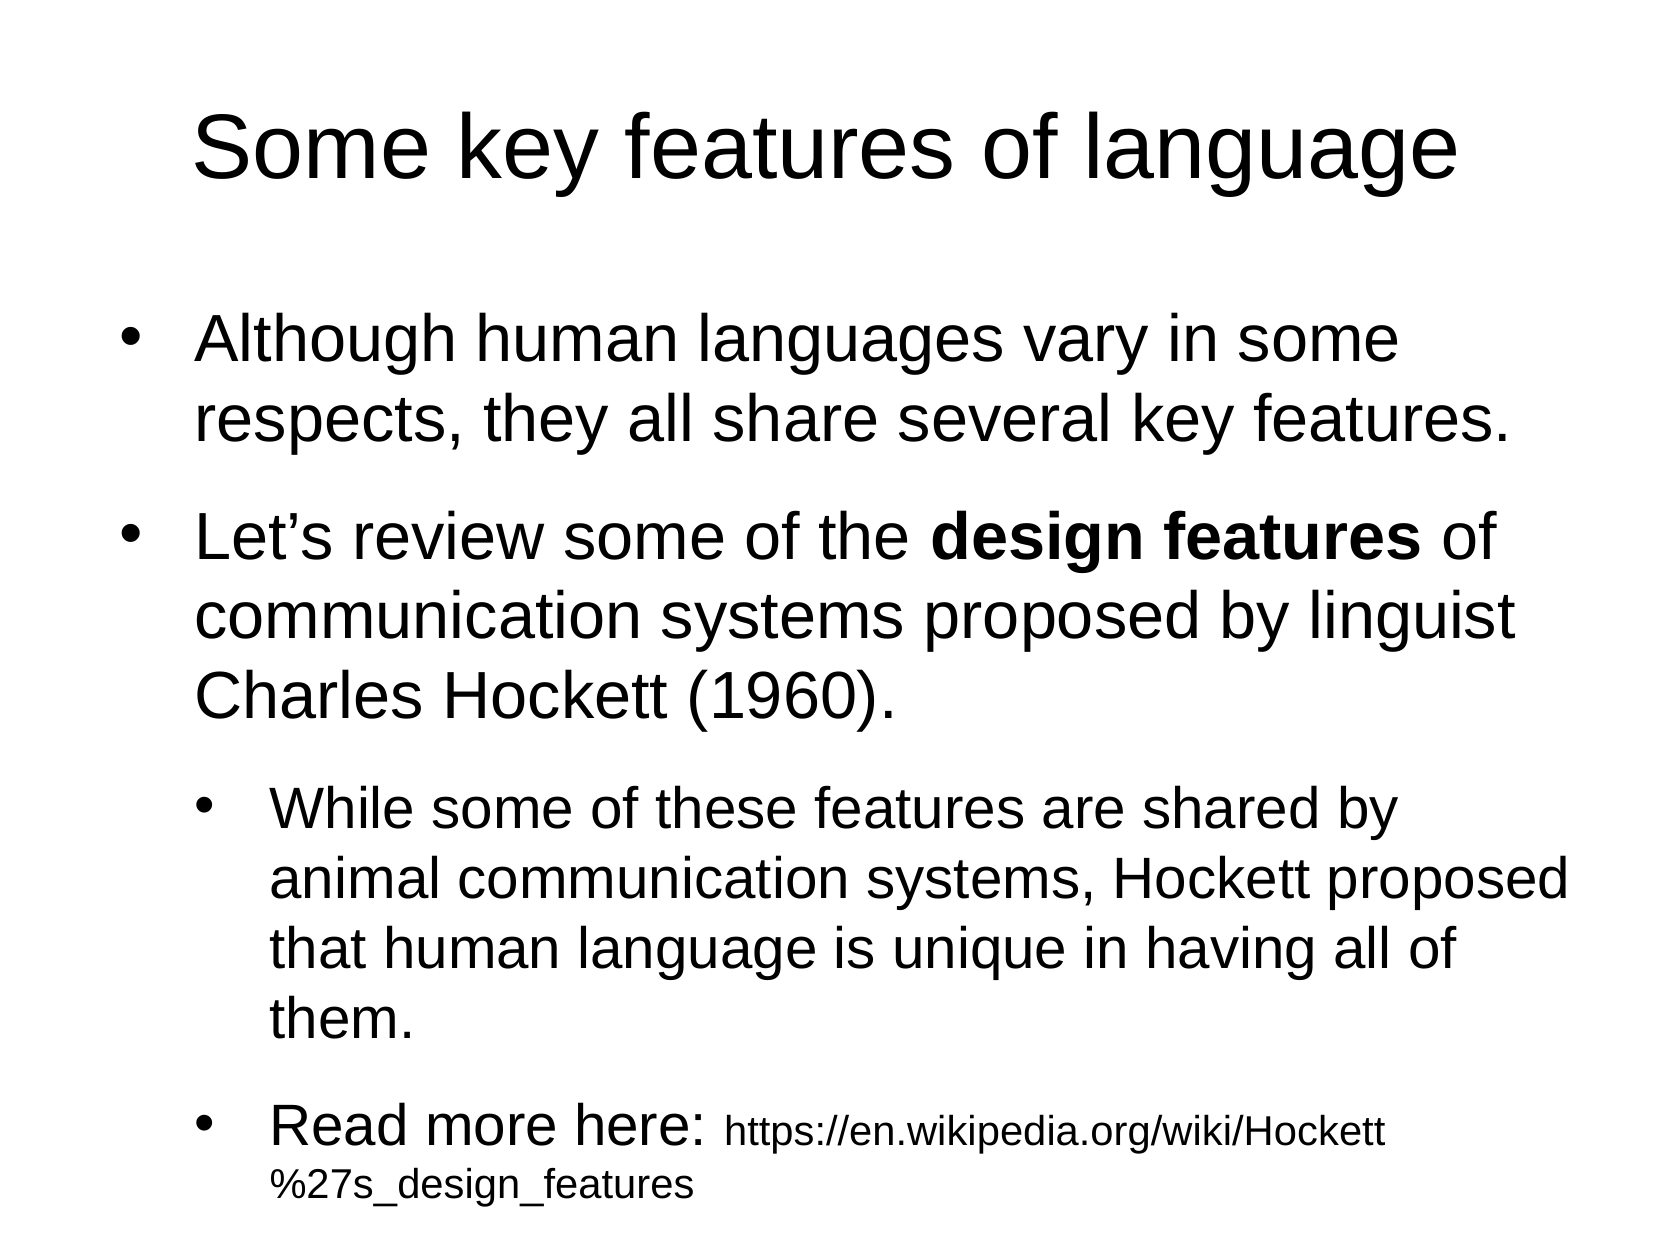

Some key features of language
Although human languages vary in some respects, they all share several key features.
Let’s review some of the design features of communication systems proposed by linguist Charles Hockett (1960).
While some of these features are shared by animal communication systems, Hockett proposed that human language is unique in having all of them.
Read more here: https://en.wikipedia.org/wiki/Hockett%27s_design_features